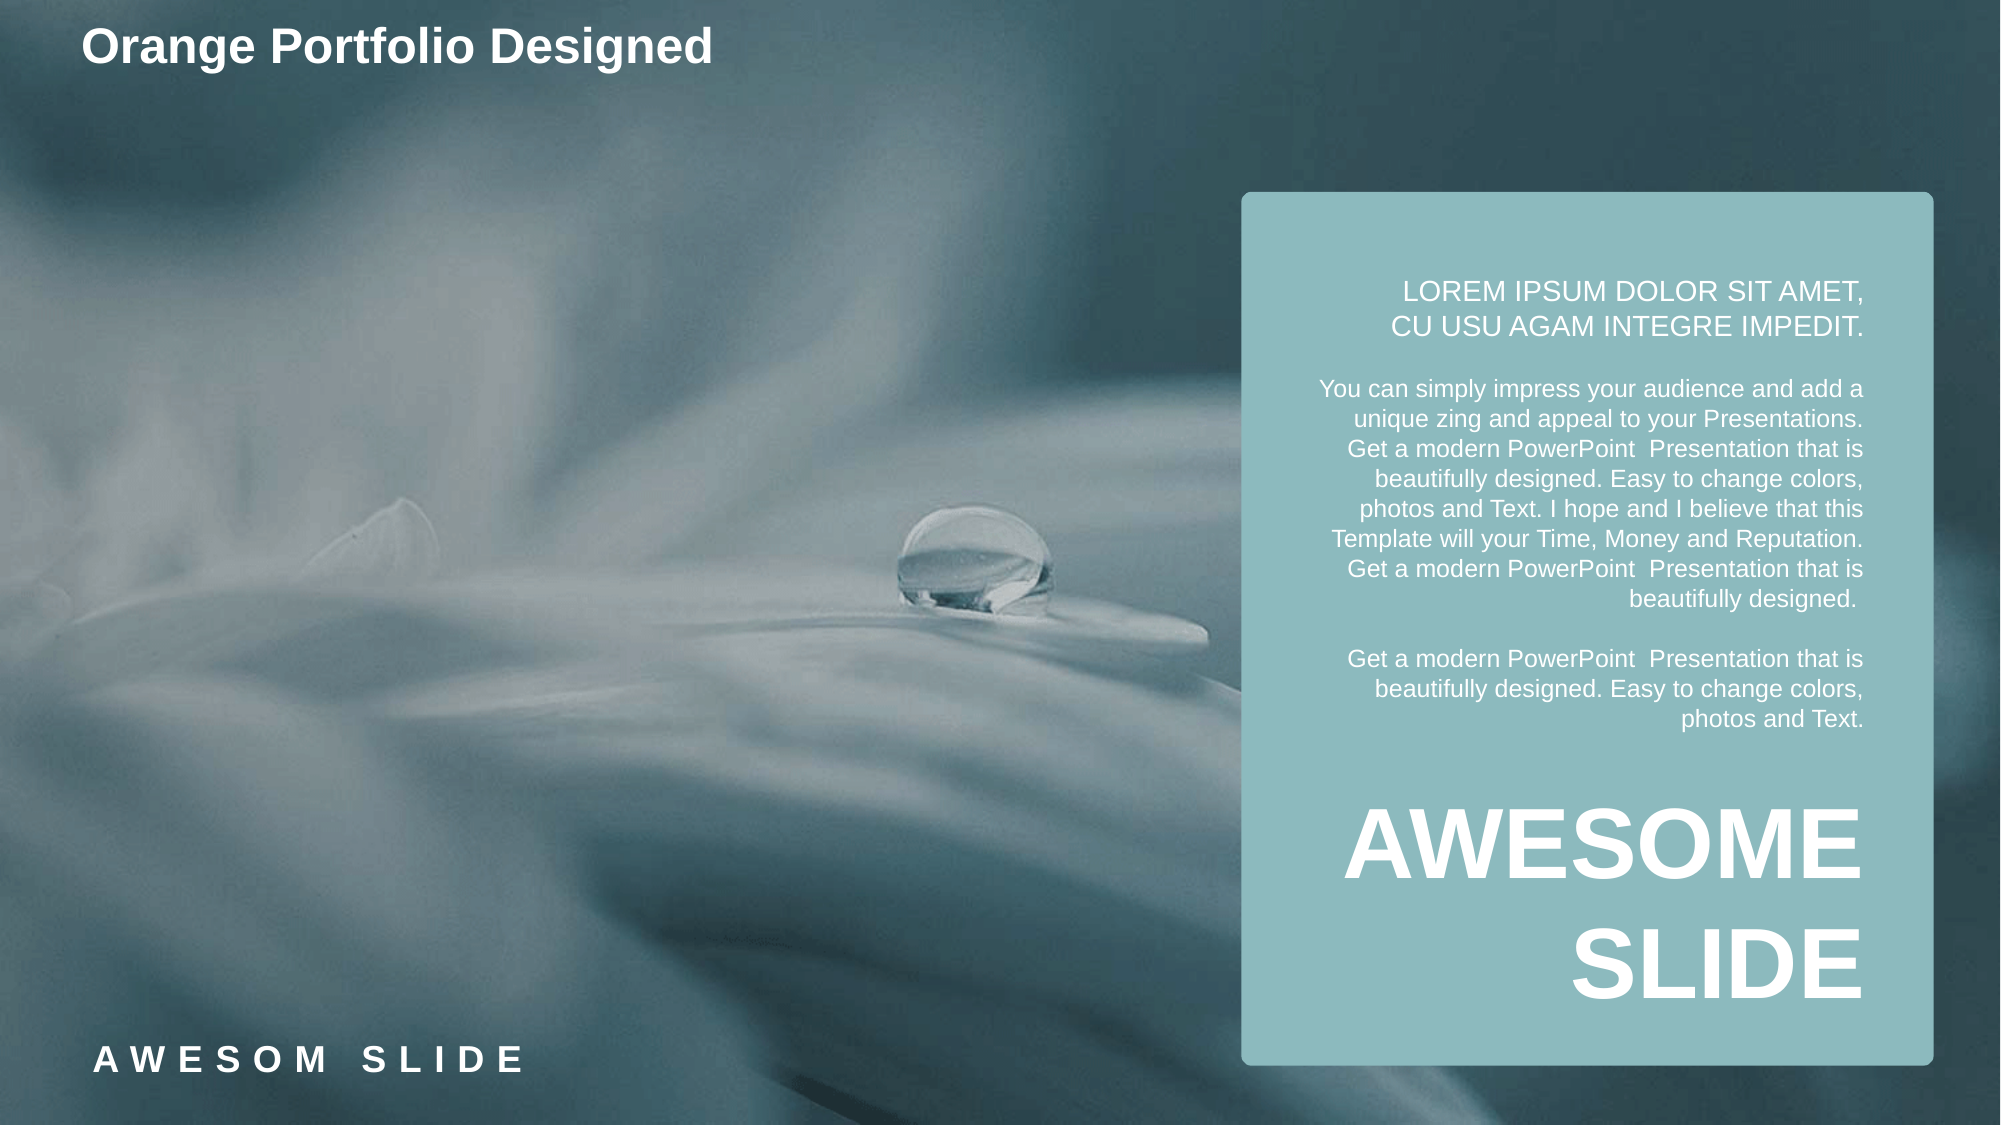

Orange Portfolio Designed

LOREM IPSUM DOLOR SIT AMET,
CU USU AGAM INTEGRE IMPEDIT.
You can simply impress your audience and add a unique zing and appeal to your Presentations. Get a modern PowerPoint  Presentation that is beautifully designed. Easy to change colors, photos and Text. I hope and I believe that this Template will your Time, Money and Reputation. Get a modern PowerPoint  Presentation that is beautifully designed.

Get a modern PowerPoint  Presentation that is beautifully designed. Easy to change colors, photos and Text.
AWESOME
SLIDE
AWESOM SLIDE